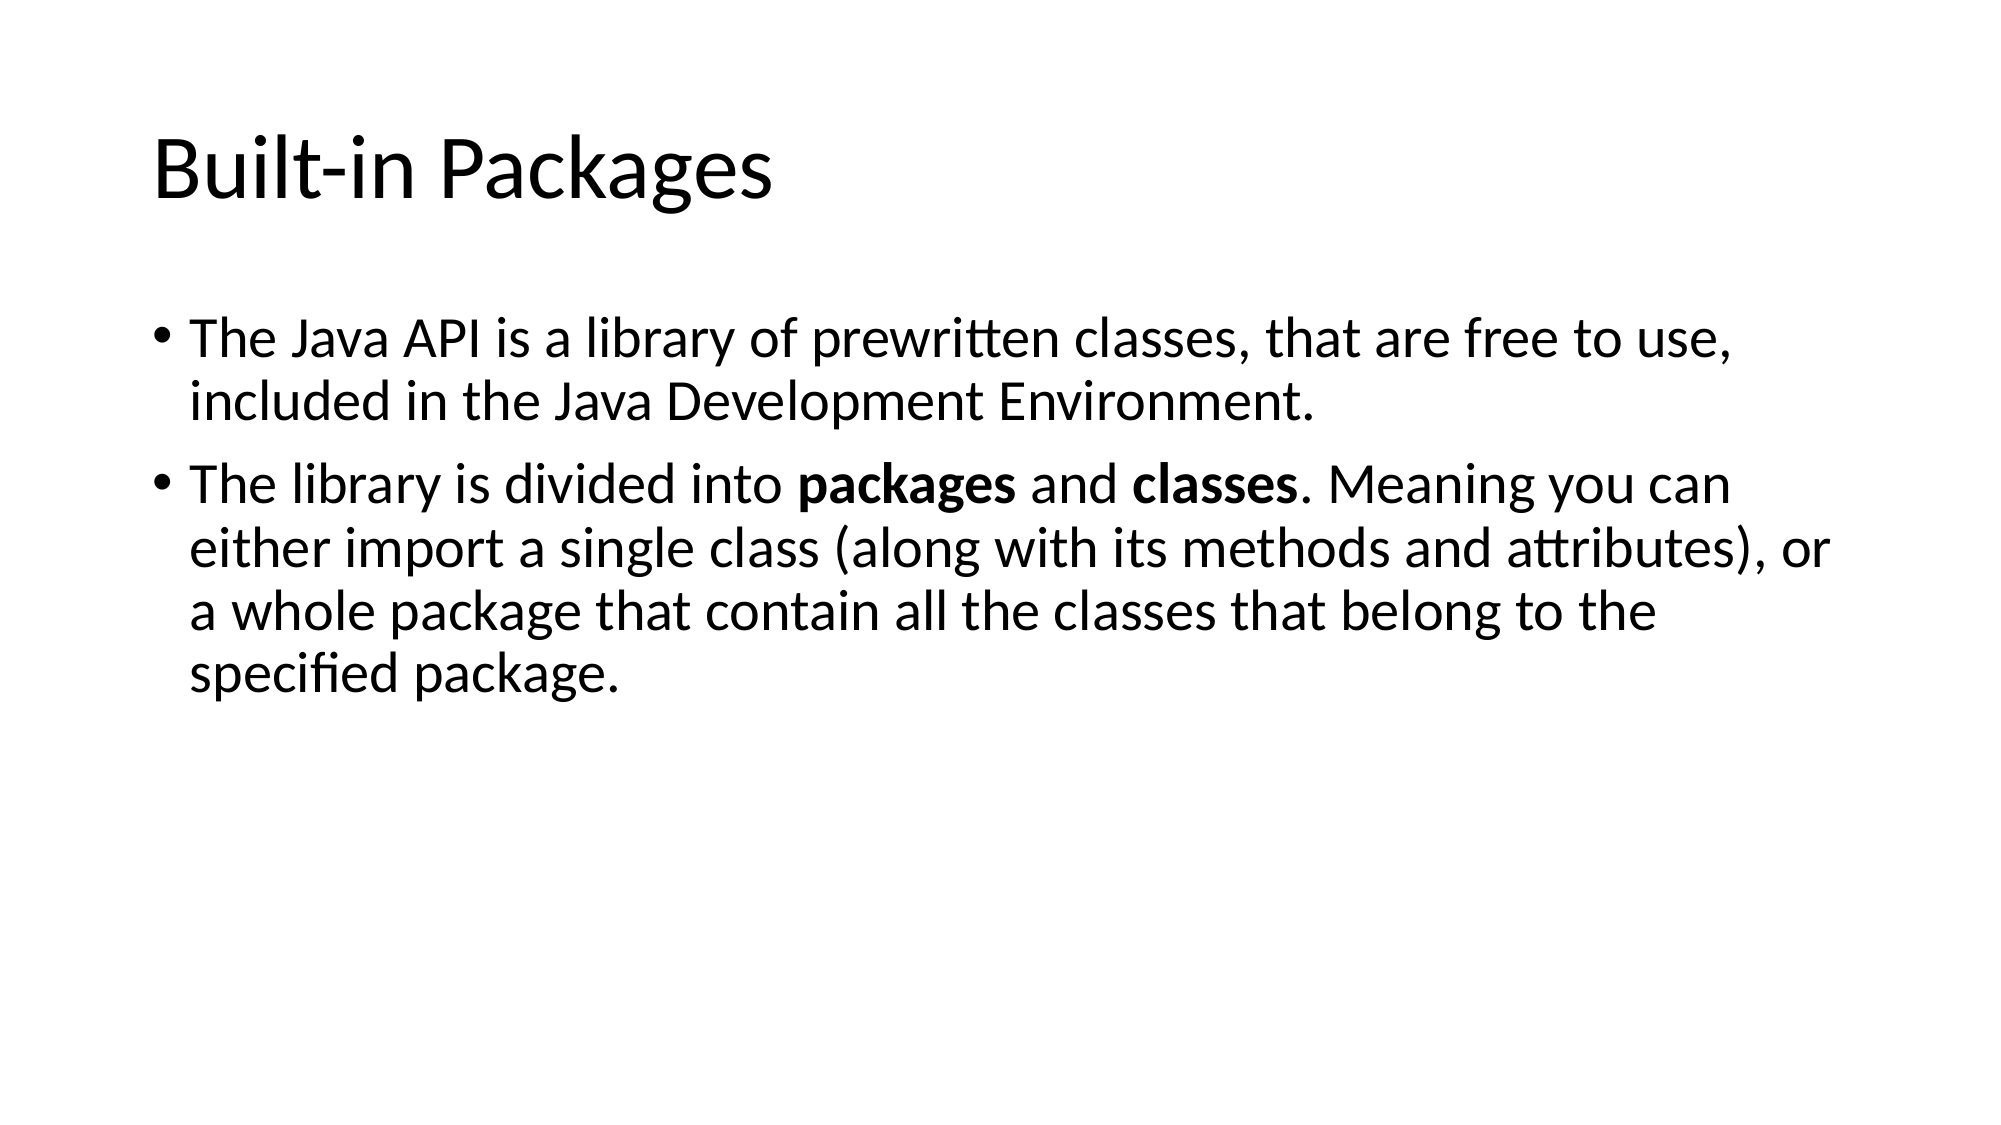

# Built-in Packages
The Java API is a library of prewritten classes, that are free to use, included in the Java Development Environment.
The library is divided into packages and classes. Meaning you can either import a single class (along with its methods and attributes), or a whole package that contain all the classes that belong to the specified package.